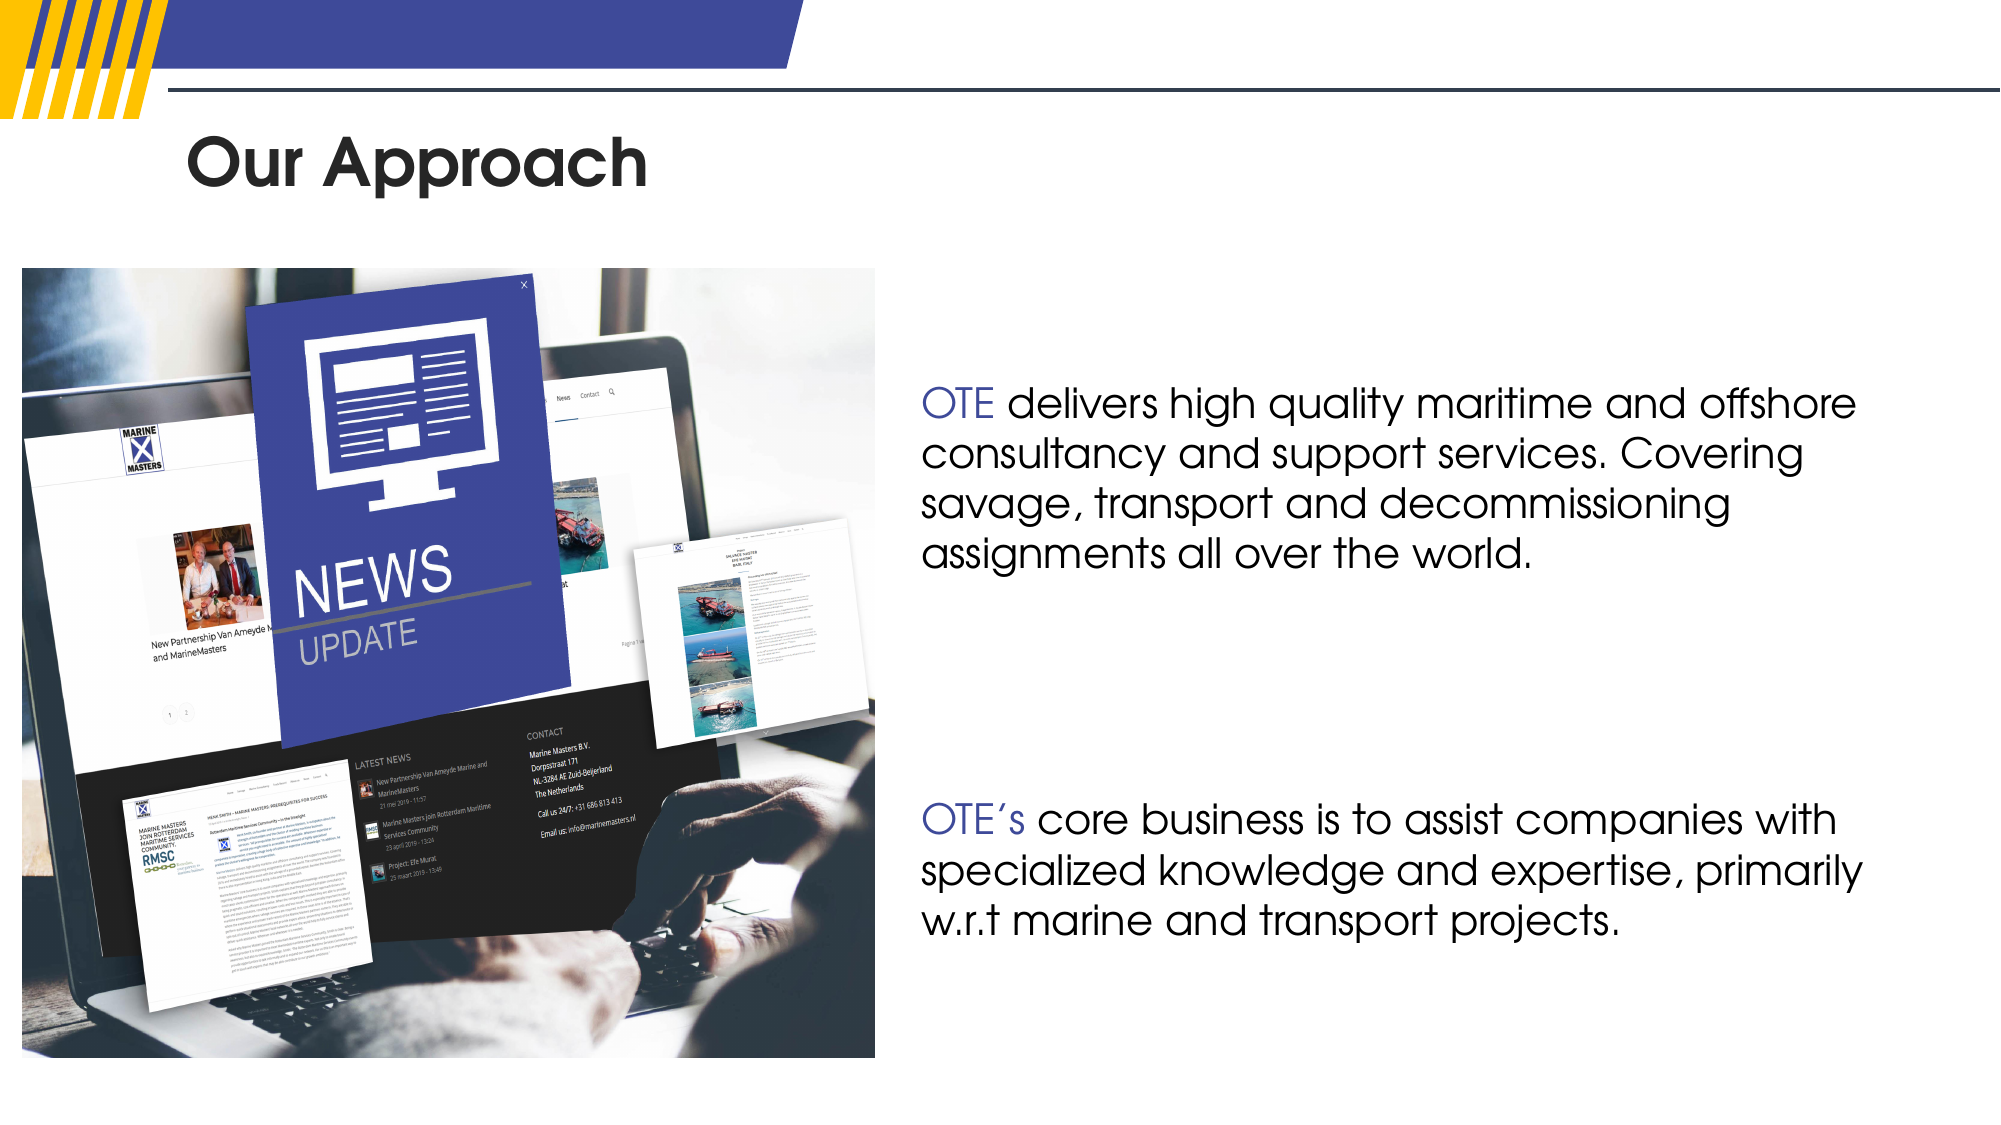

Our Approach

OTE delivers high quality maritime and offshore consultancy and support services. Covering savage, transport and decommissioning assignments all over the world.

OTE’s core business is to assist companies with specialized knowledge and expertise, primarily w.r.t marine and transport projects.